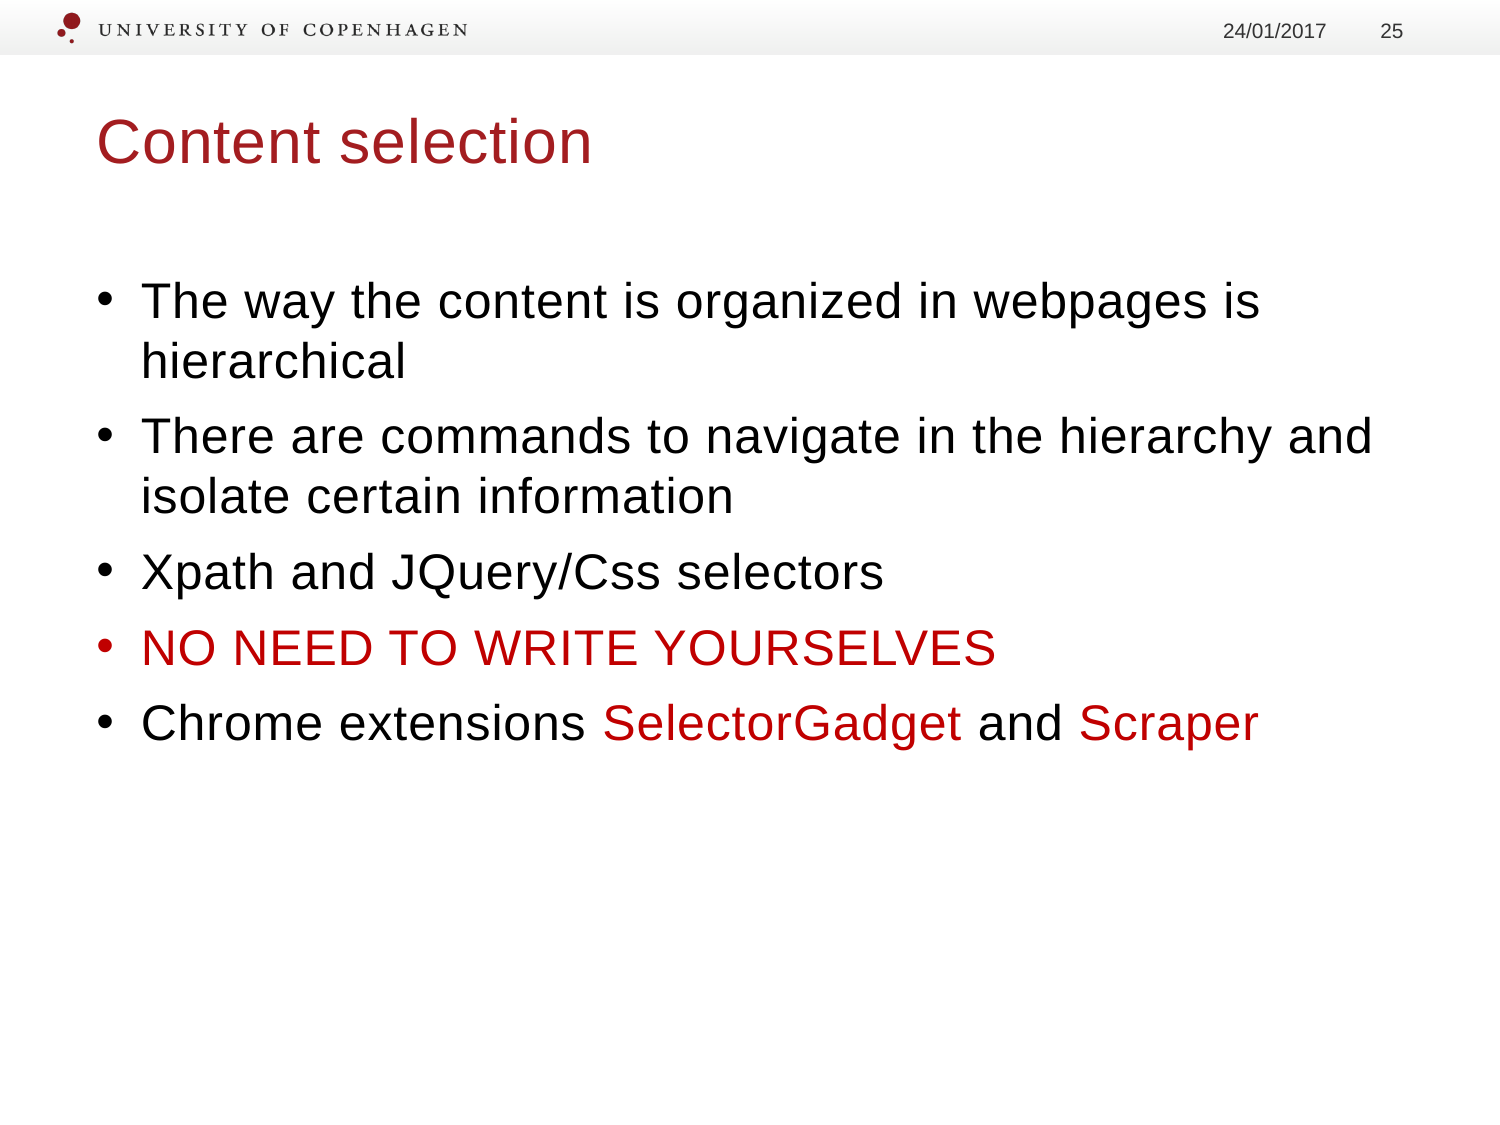

24/01/2017
25
# Content selection
The way the content is organized in webpages is hierarchical
There are commands to navigate in the hierarchy and isolate certain information
Xpath and JQuery/Css selectors
NO NEED TO WRITE YOURSELVES
Chrome extensions SelectorGadget and Scraper